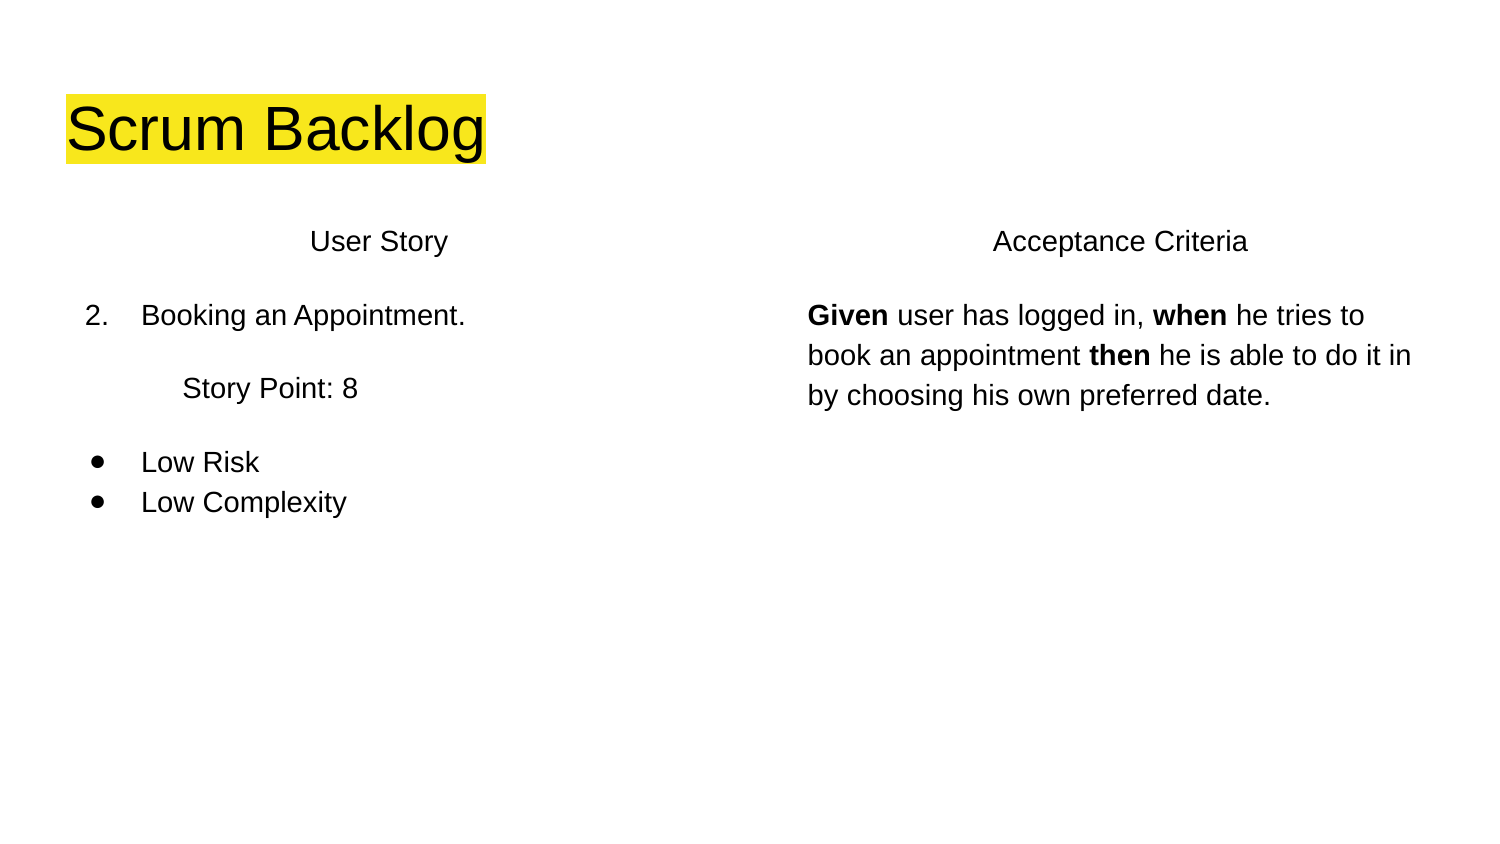

# Scrum Backlog
User Story
2. 	Booking an Appointment.
     Story Point: 8
Low Risk
Low Complexity

Acceptance Criteria
Given user has logged in, when he tries to book an appointment then he is able to do it in by choosing his own preferred date.